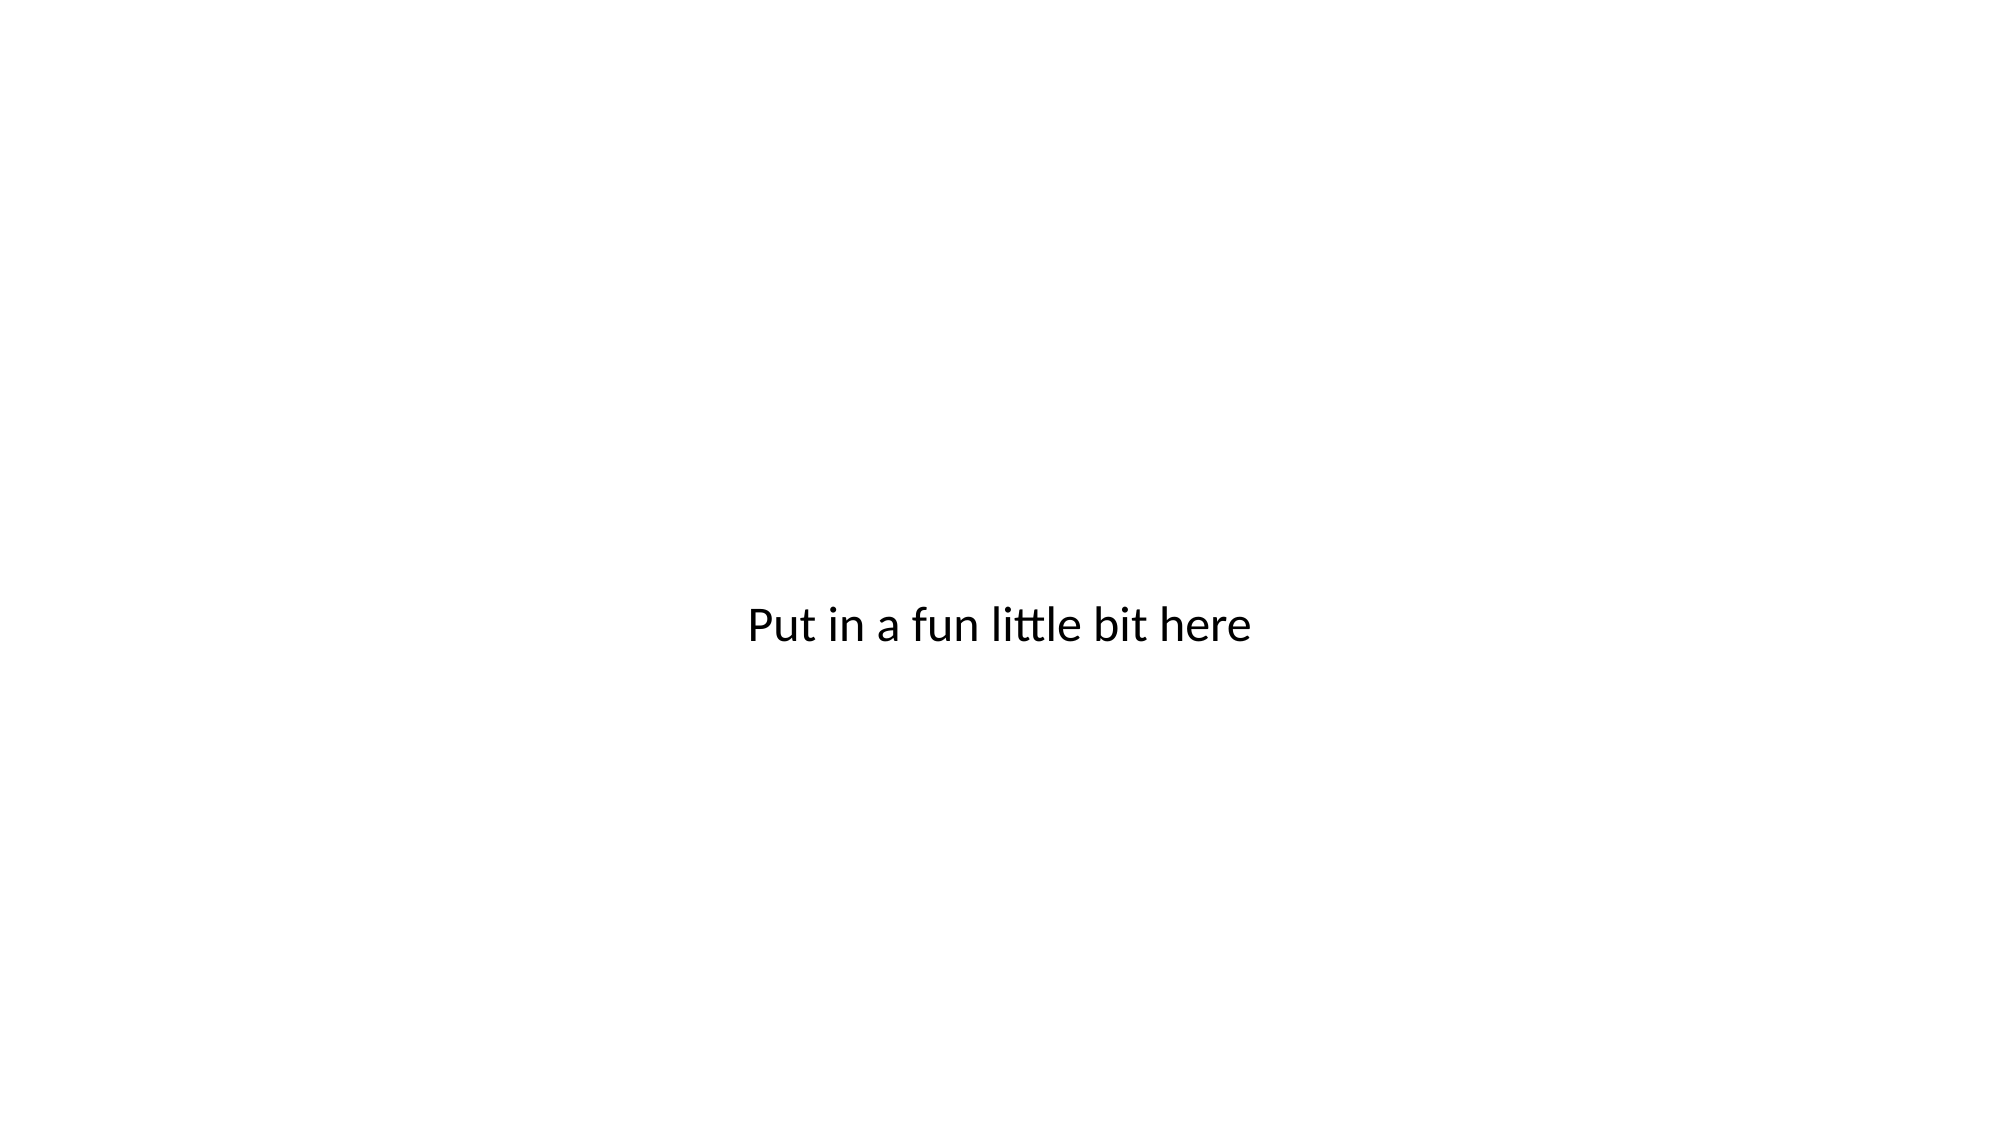

#
Put in a fun little bit here